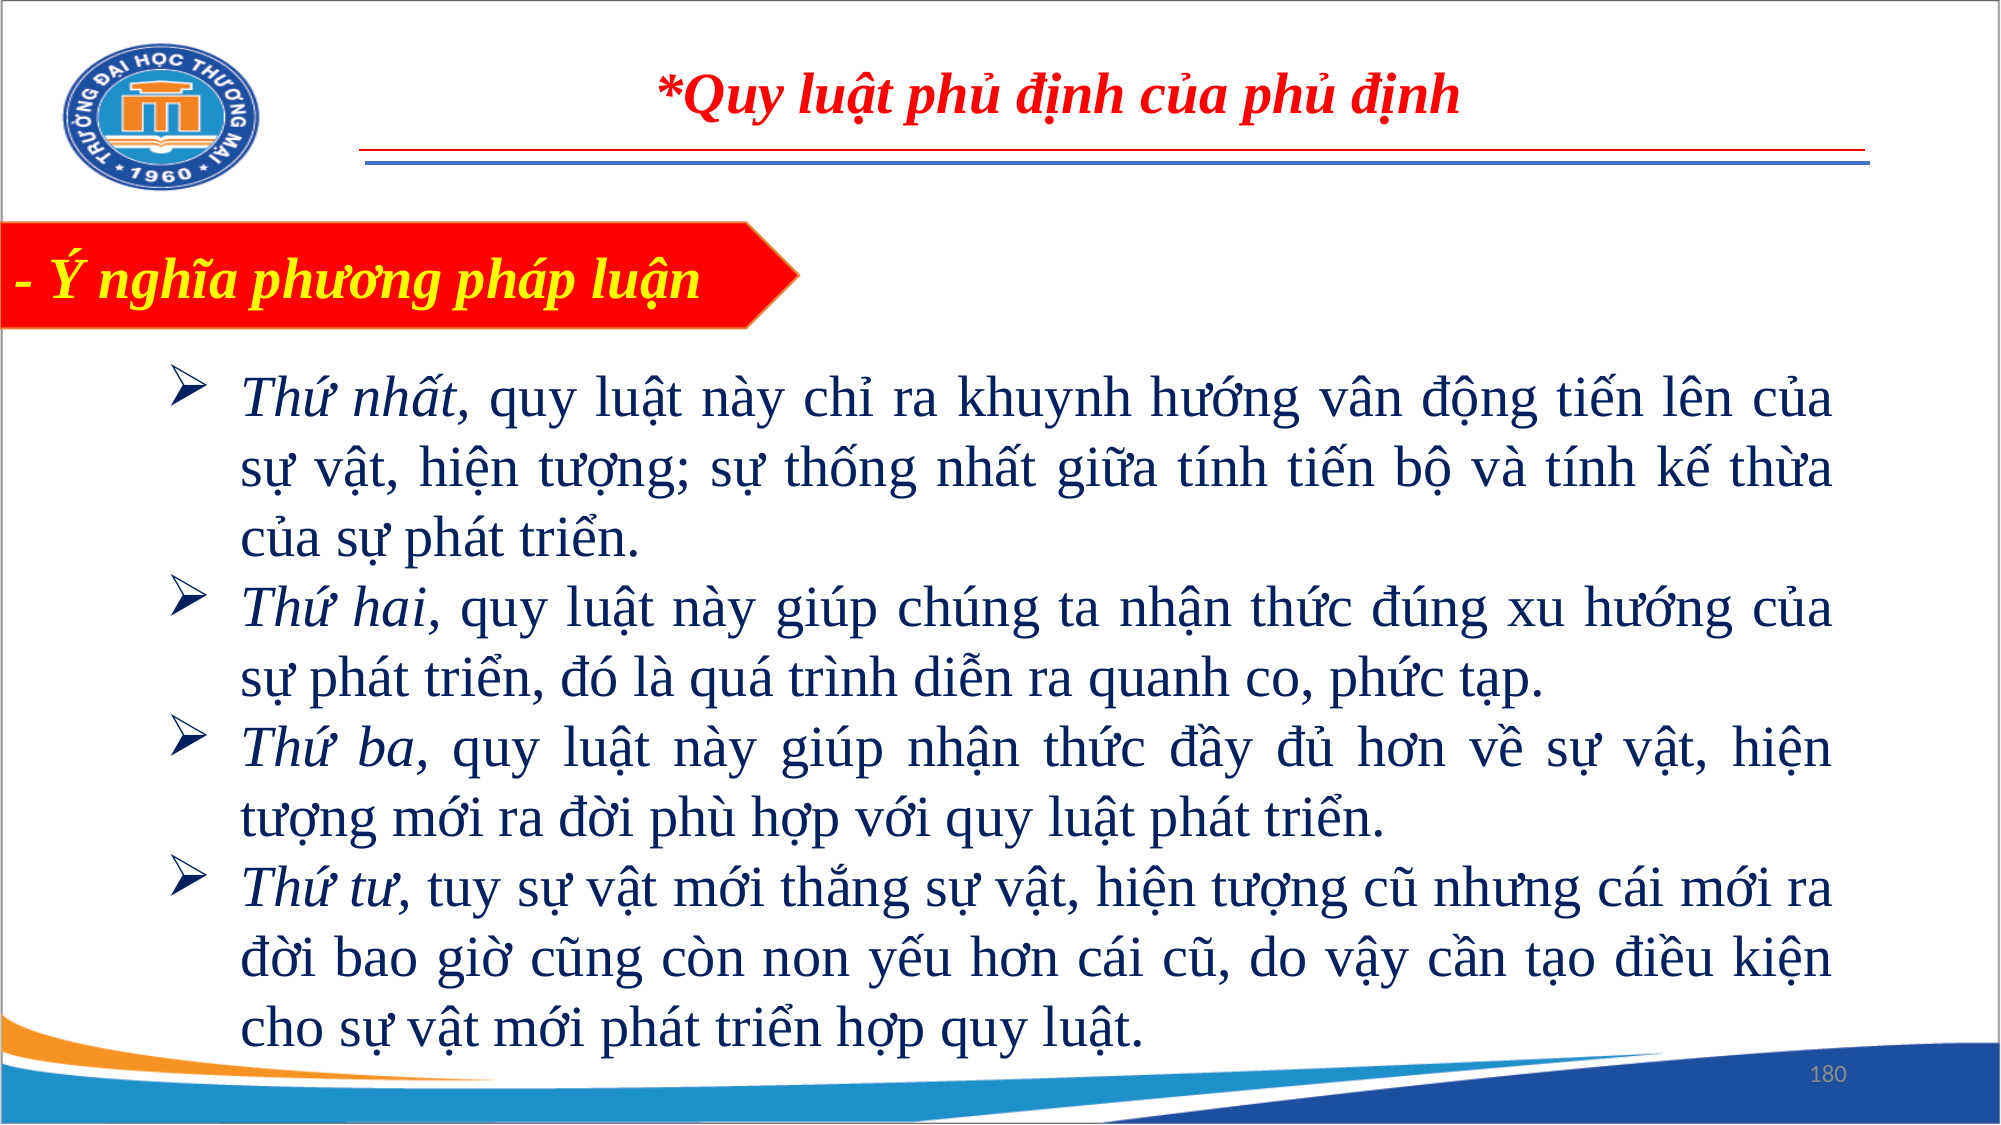

*Quy luật phủ định của phủ định
- Ý nghĩa phương pháp luận
Thứ nhất, quy luật này chỉ ra khuynh hướng vân động tiến lên của sự vật, hiện tượng; sự thống nhất giữa tính tiến bộ và tính kế thừa của sự phát triển.
Thứ hai, quy luật này giúp chúng ta nhận thức đúng xu hướng của sự phát triển, đó là quá trình diễn ra quanh co, phức tạp.
Thứ ba, quy luật này giúp nhận thức đầy đủ hơn về sự vật, hiện tượng mới ra đời phù hợp với quy luật phát triển.
Thứ tư, tuy sự vật mới thắng sự vật, hiện tượng cũ nhưng cái mới ra đời bao giờ cũng còn non yếu hơn cái cũ, do vậy cần tạo điều kiện cho sự vật mới phát triển hợp quy luật.
180